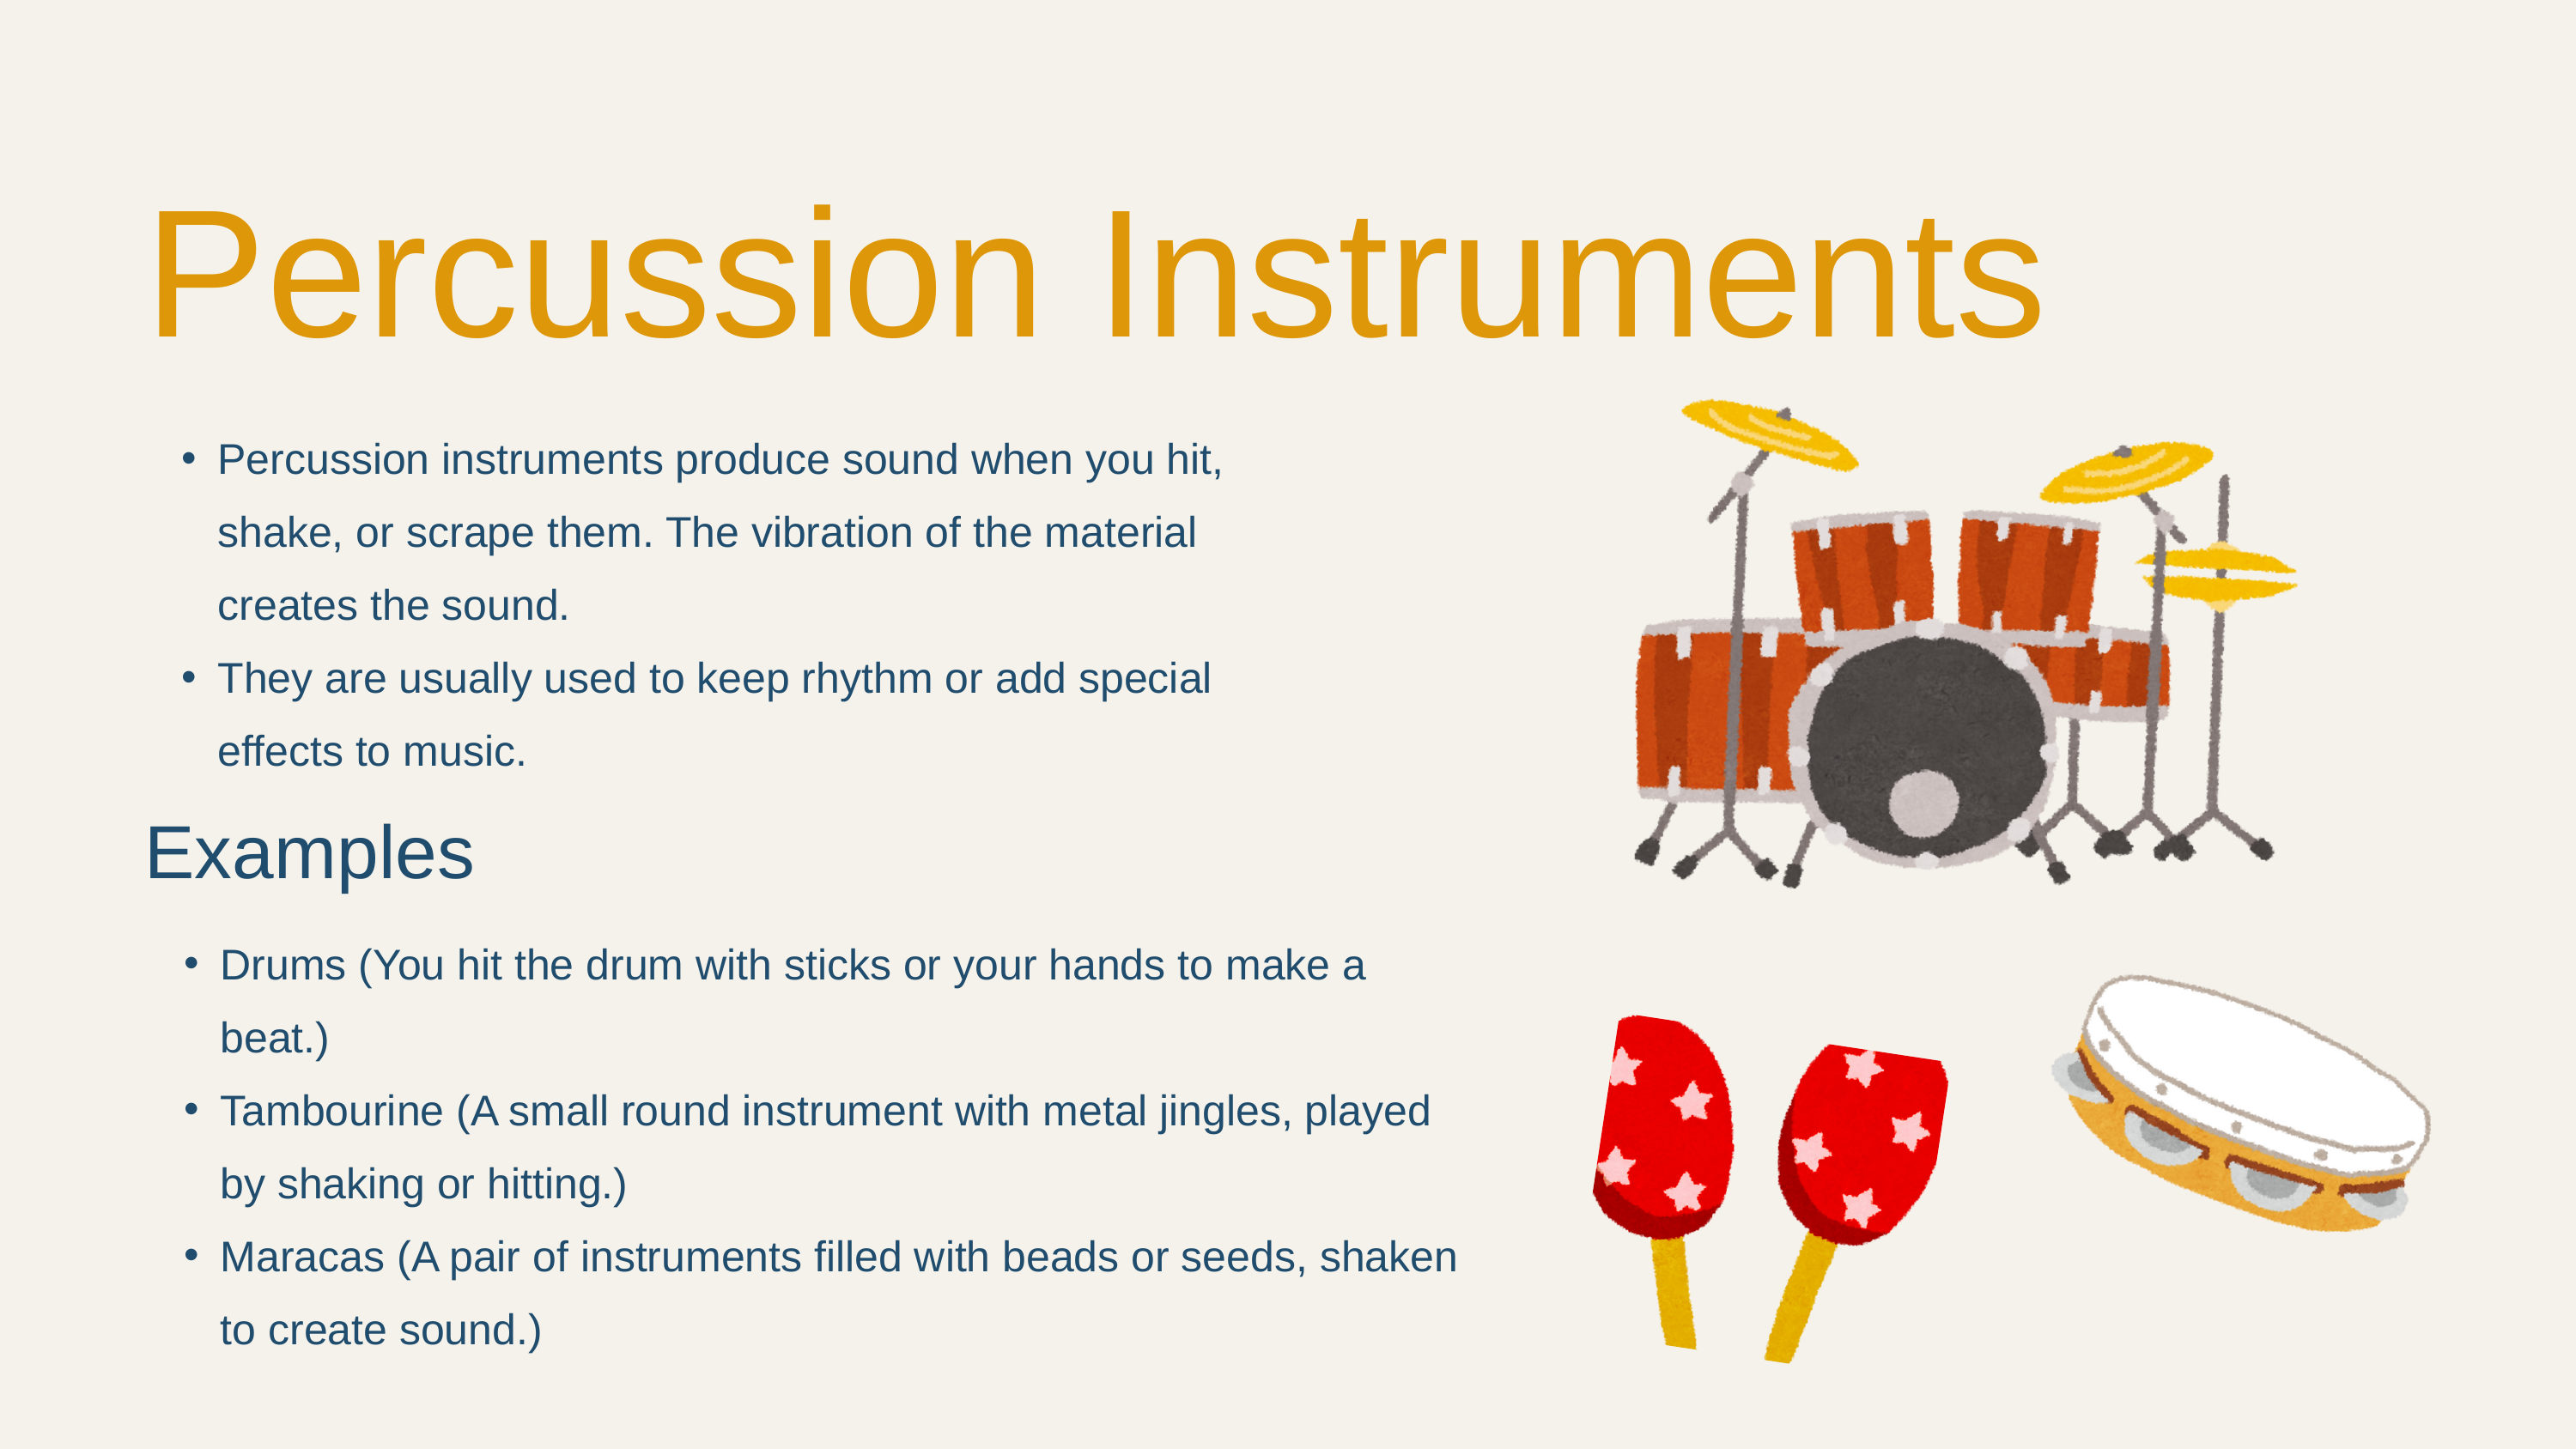

Percussion Instruments

Percussion instruments produce sound when you hit, shake, or scrape them. The vibration of the material creates the sound.
They are usually used to keep rhythm or add special effects to music.
Examples
Drums (You hit the drum with sticks or your hands to make a beat.)
Tambourine (A small round instrument with metal jingles, played by shaking or hitting.)
Maracas (A pair of instruments filled with beads or seeds, shaken to create sound.)